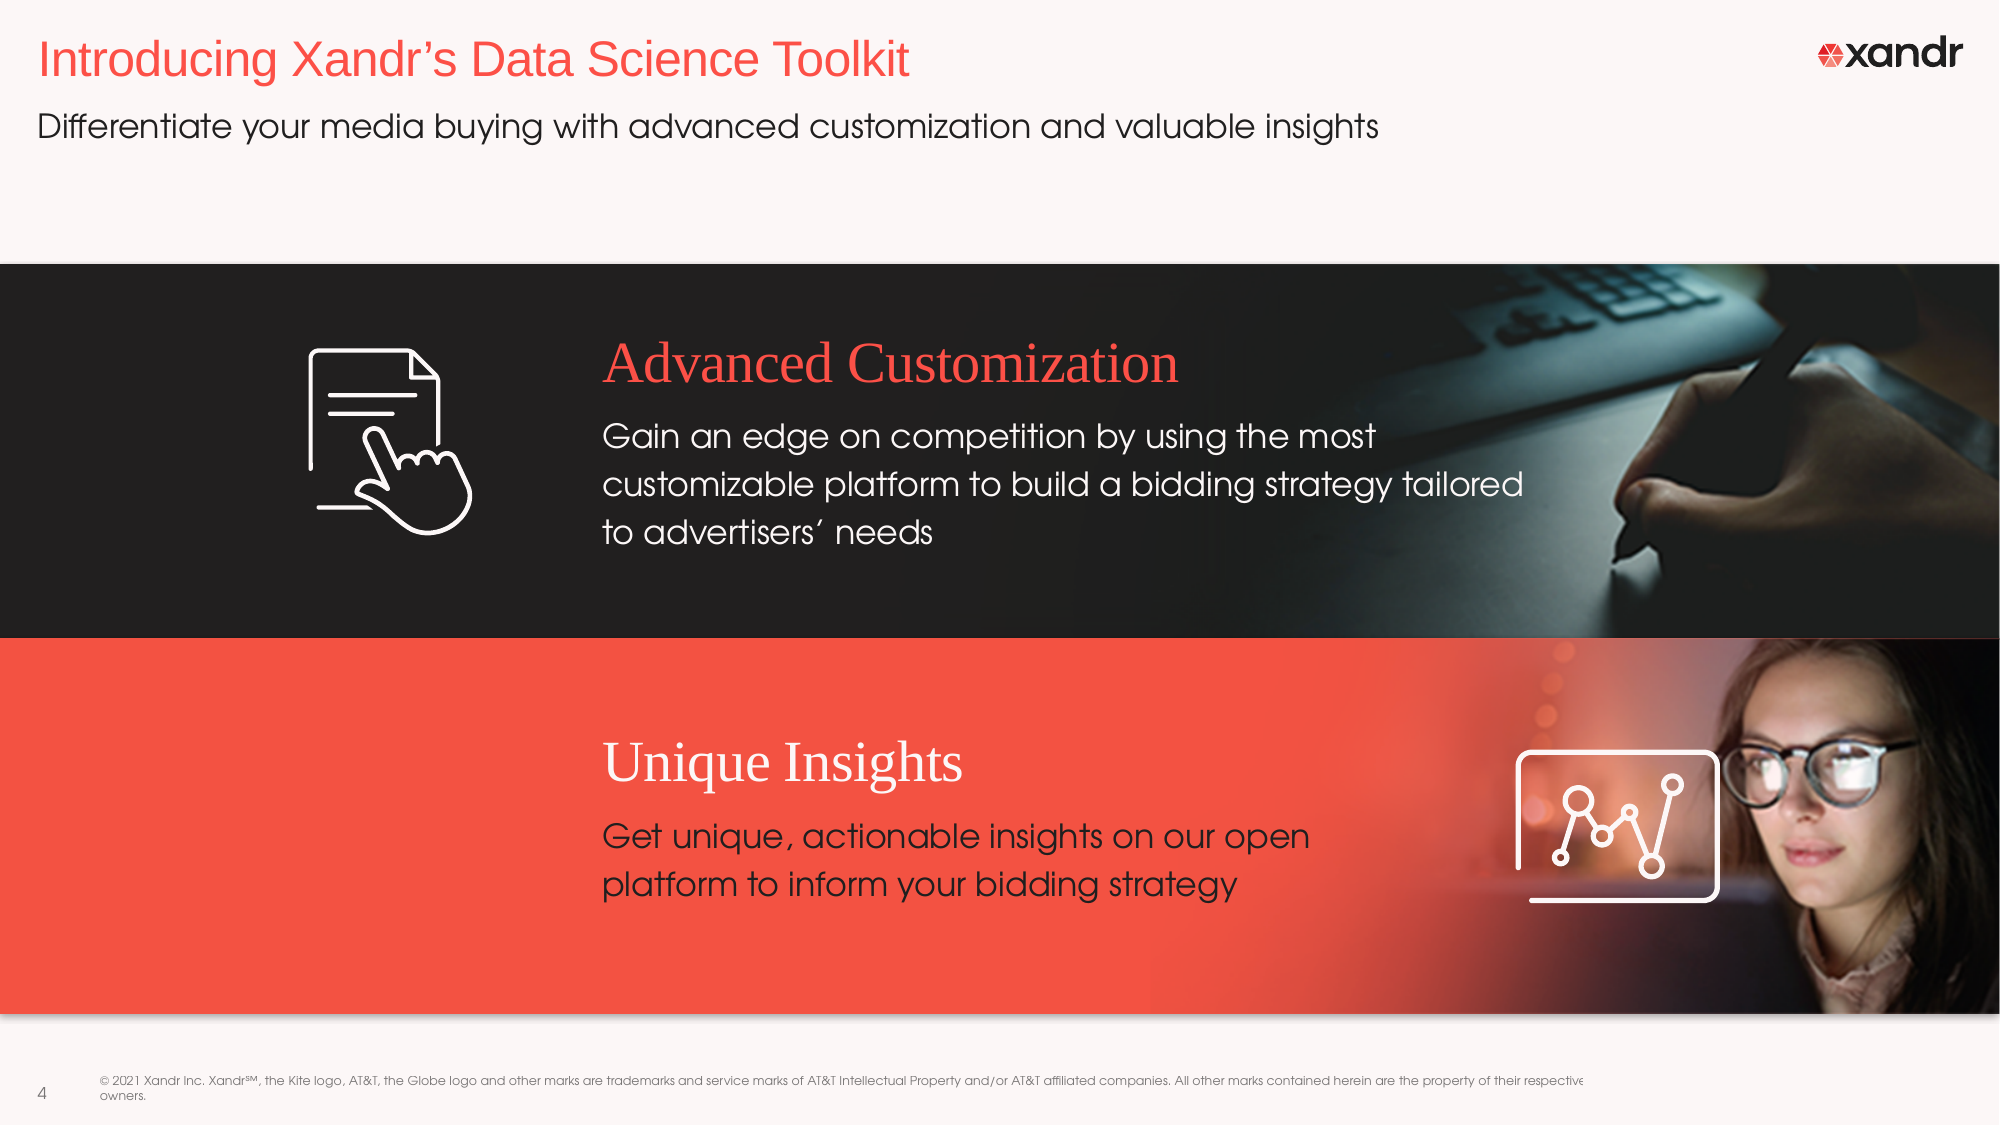

# Introducing Xandr’s Data Science Toolkit
Differentiate your media buying with advanced customization and valuable insights

Advanced Customization
Gain an edge on competition by using the most customizable platform to build a bidding strategy tailored to advertisers’ needs

Unique Insights
Get unique, actionable insights on our open platform to inform your bidding strategy

4
© 2021 Xandr Inc. Xandr℠, the Kite logo, AT&T, the Globe logo and other marks are trademarks and service marks of AT&T Intellectual Property and/or AT&T affiliated companies. All other marks contained herein are the property of their respective owners.